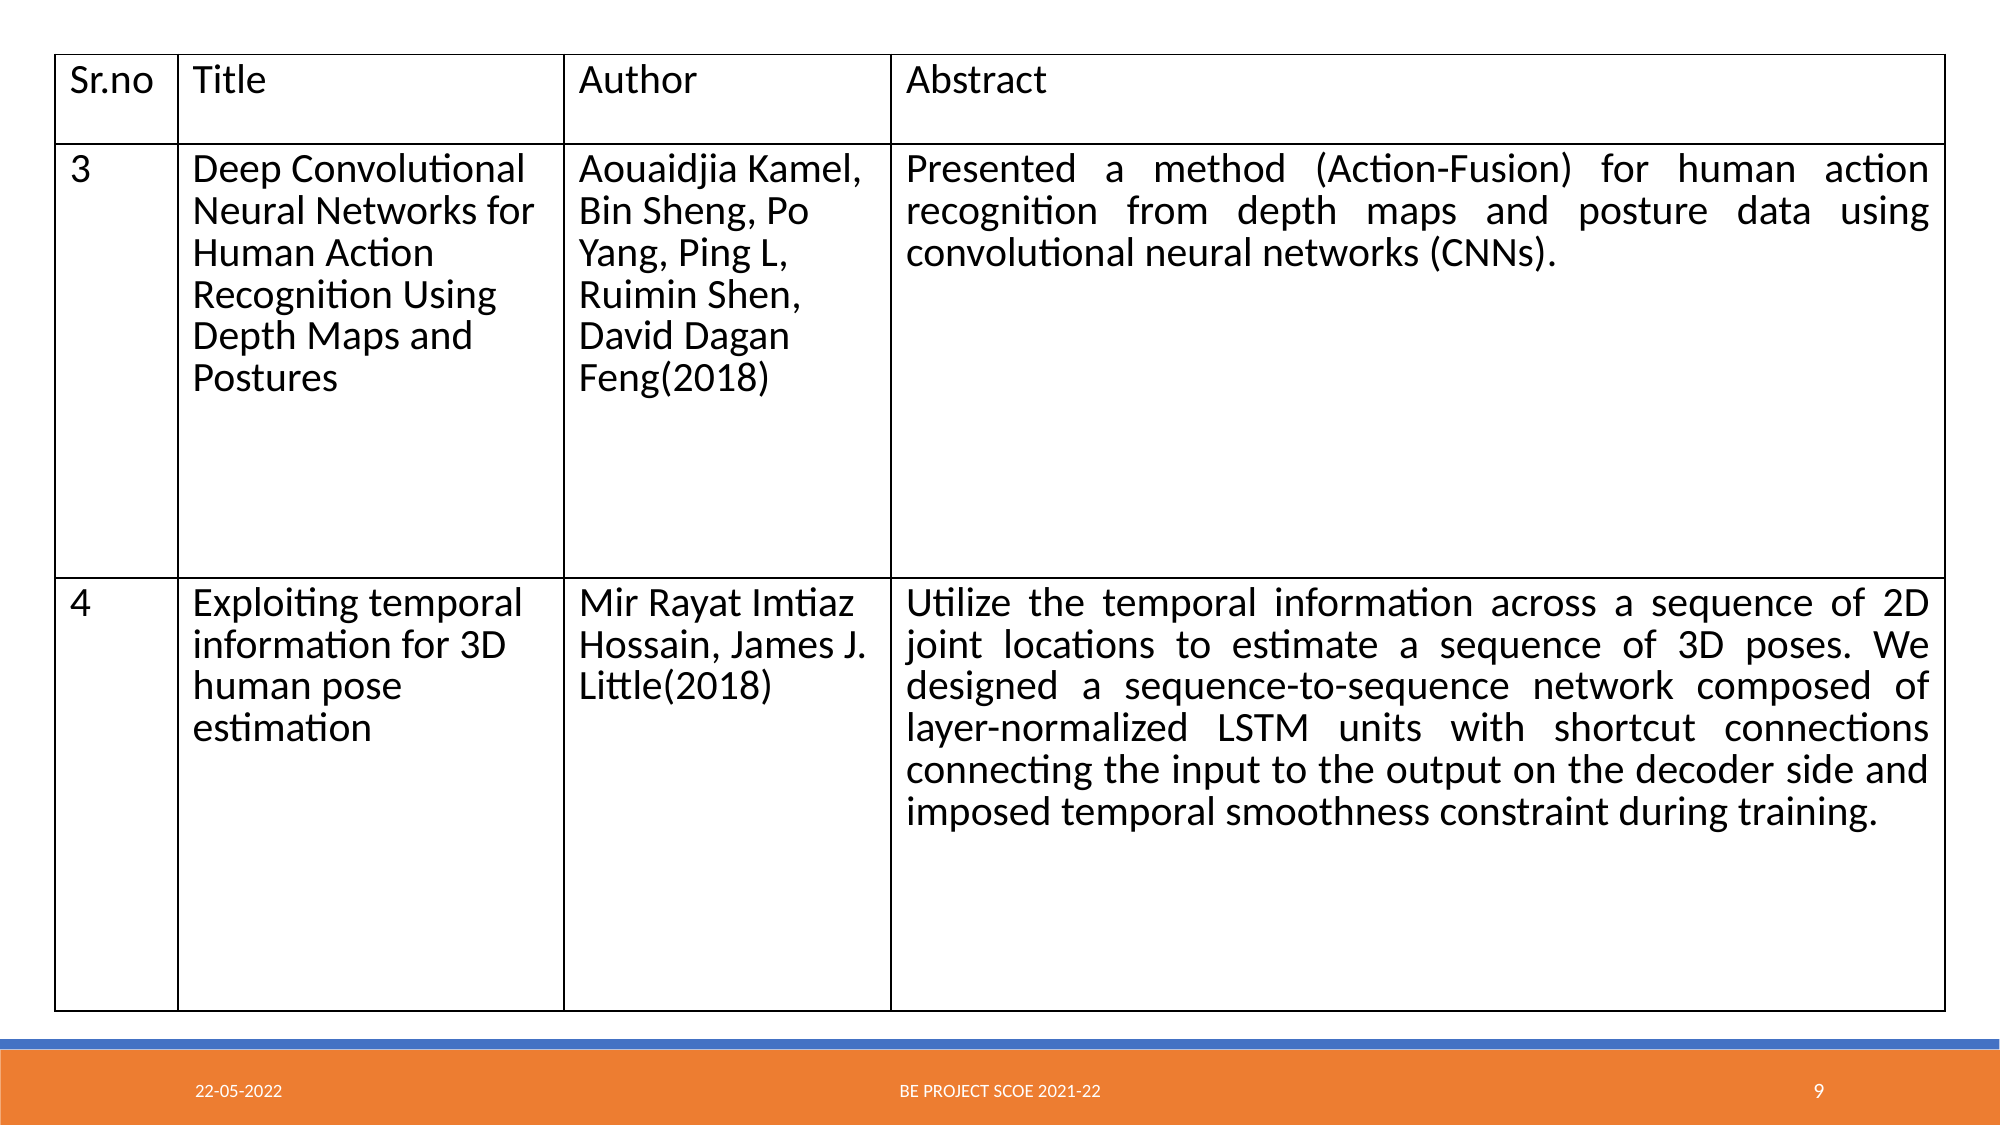

| Sr.no | Title | Author | Abstract |
| --- | --- | --- | --- |
| 3 | Deep Convolutional Neural Networks for Human Action Recognition Using Depth Maps and Postures | Aouaidjia Kamel, Bin Sheng, Po Yang, Ping L, Ruimin Shen, David Dagan Feng(2018) | Presented a method (Action-Fusion) for human action recognition from depth maps and posture data using convolutional neural networks (CNNs). |
| 4 | Exploiting temporal information for 3D human pose estimation | Mir Rayat Imtiaz Hossain, James J. Little(2018) | Utilize the temporal information across a sequence of 2D joint locations to estimate a sequence of 3D poses. We designed a sequence-to-sequence network composed of layer-normalized LSTM units with shortcut connections connecting the input to the output on the decoder side and imposed temporal smoothness constraint during training. |
22-05-2022
BE Project SCOE 2021-22
9